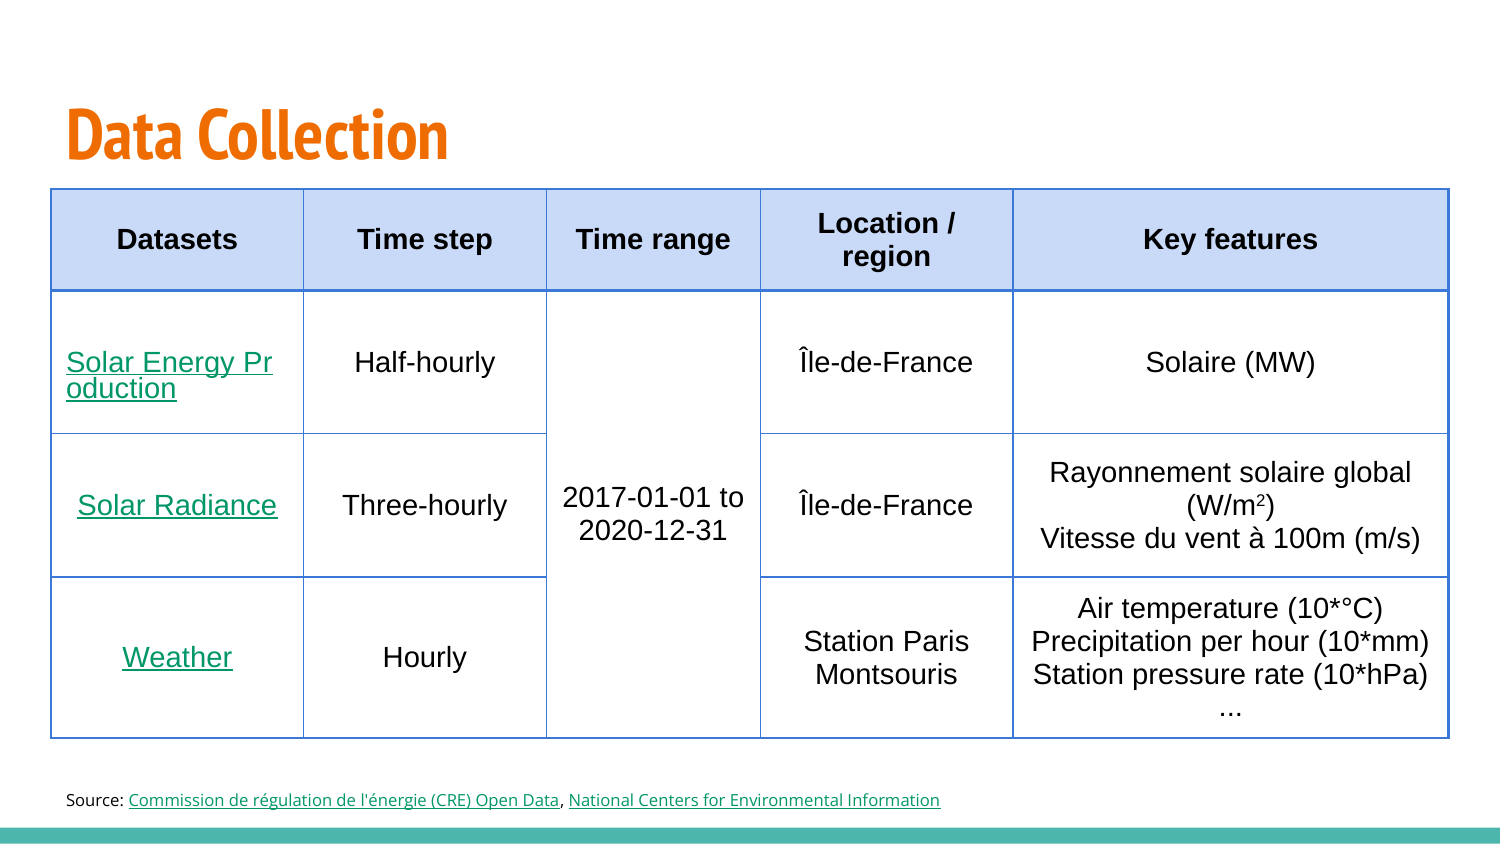

# Data Collection
| Datasets | Time step | Time range | Location / region | Key features |
| --- | --- | --- | --- | --- |
| Solar Energy Production | Half-hourly | 2017-01-01 to 2020-12-31 | Île-de-France | Solaire (MW) |
| Solar Radiance | Three-hourly |  | Île-de-France | Rayonnement solaire global (W/m2) Vitesse du vent à 100m (m/s) |
| Weather | Hourly |  | Station Paris Montsouris | Air temperature (10\*°C) Precipitation per hour (10\*mm) Station pressure rate (10\*hPa) ... |
Source: Commission de régulation de l'énergie (CRE) Open Data, National Centers for Environmental Information